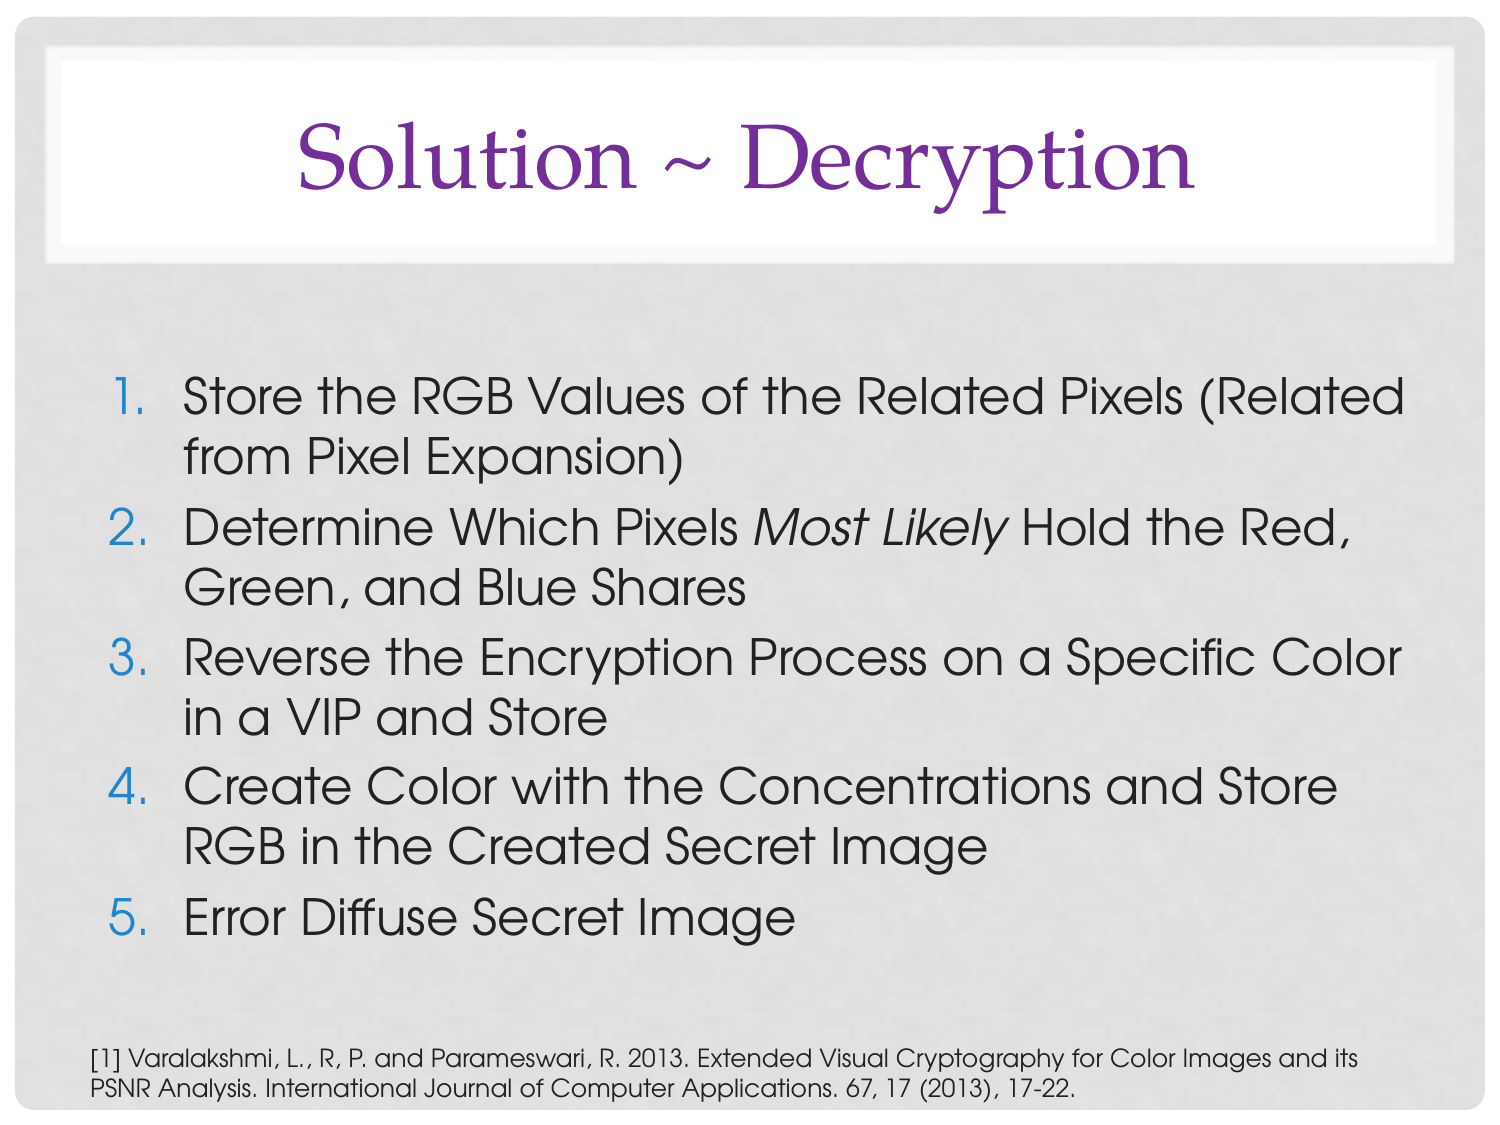

# Solution ~ Decryption

Store the RGB Values of the Related Pixels (Related from Pixel Expansion)
Determine Which Pixels Most Likely Hold the Red, Green, and Blue Shares
Reverse the Encryption Process on a Specific Color in a VIP and Store
Create Color with the Concentrations and Store RGB in the Created Secret Image
Error Diffuse Secret Image
[1] Varalakshmi, L., R, P. and Parameswari, R. 2013. Extended Visual Cryptography for Color Images and its PSNR Analysis. International Journal of Computer Applications. 67, 17 (2013), 17-22.